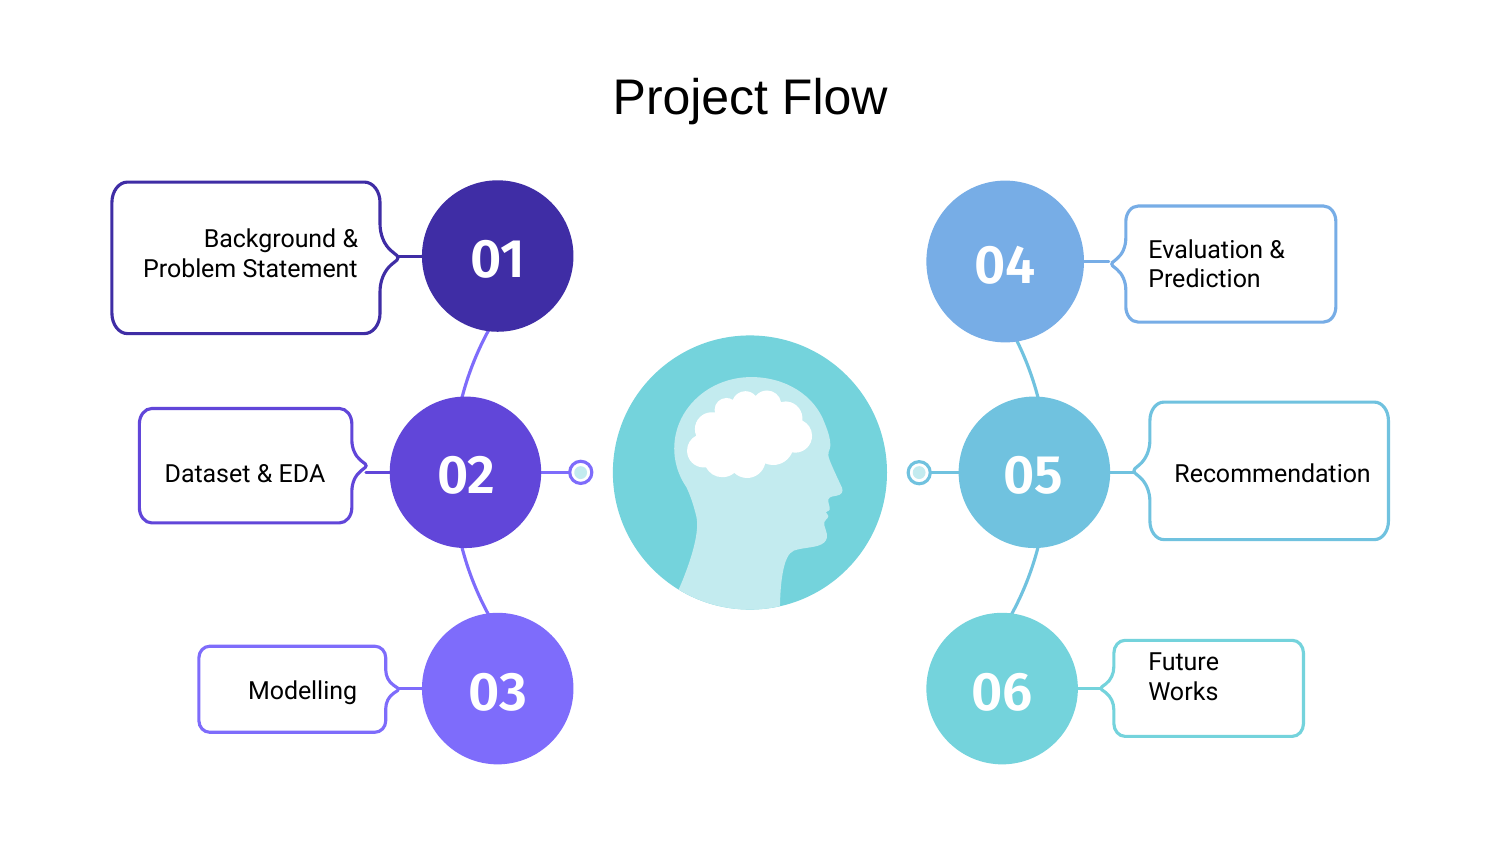

# Project Flow

01

04

Background & Problem Statement
Evaluation & Prediction

02

05

Dataset & EDA
Recommendation

03

06

Future Works
Modelling